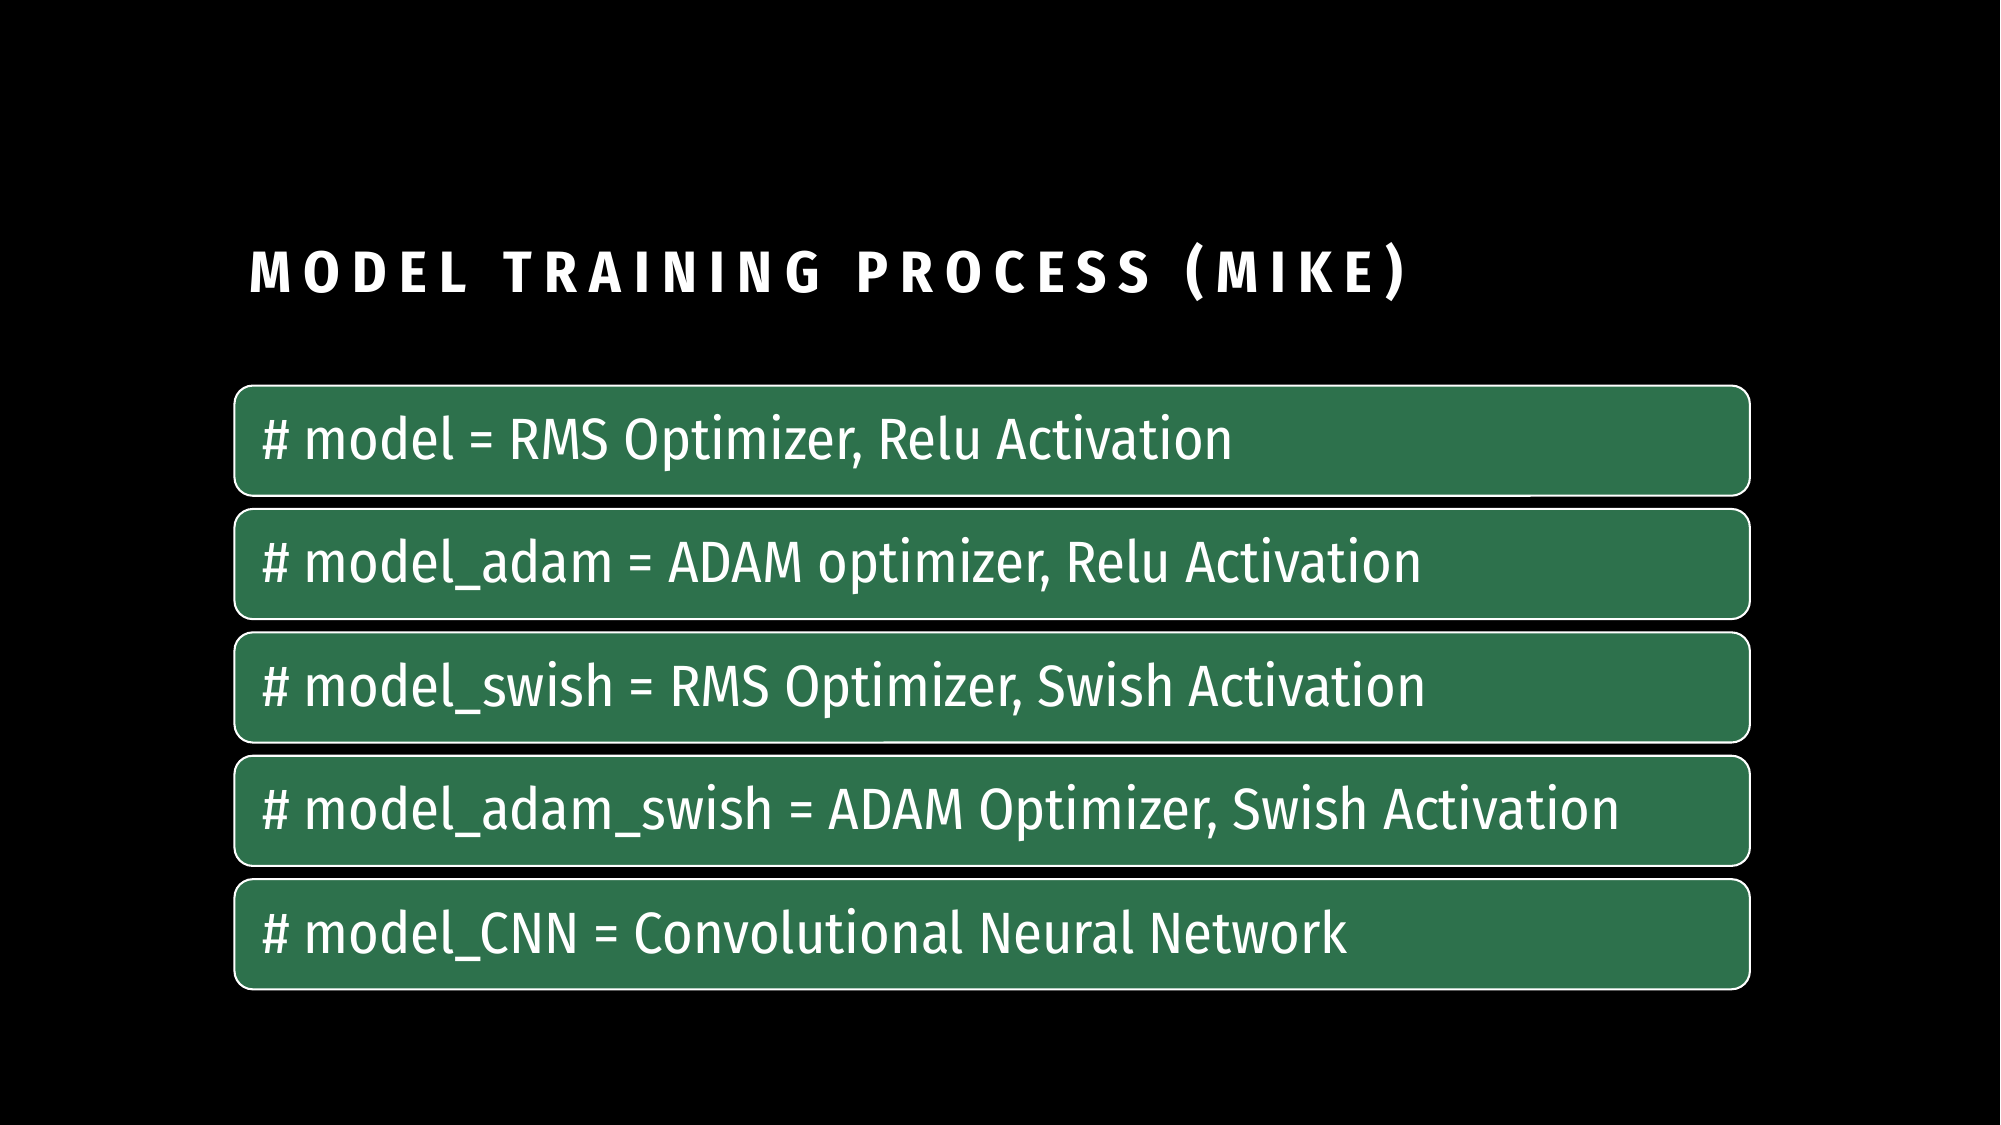

# Model Training Process (Mike)
# model = RMS Optimizer, Relu Activation
# model_adam = ADAM optimizer, Relu Activation
# model_swish = RMS Optimizer, Swish Activation
# model_adam_swish = ADAM Optimizer, Swish Activation
# model_CNN = Convolutional Neural Network